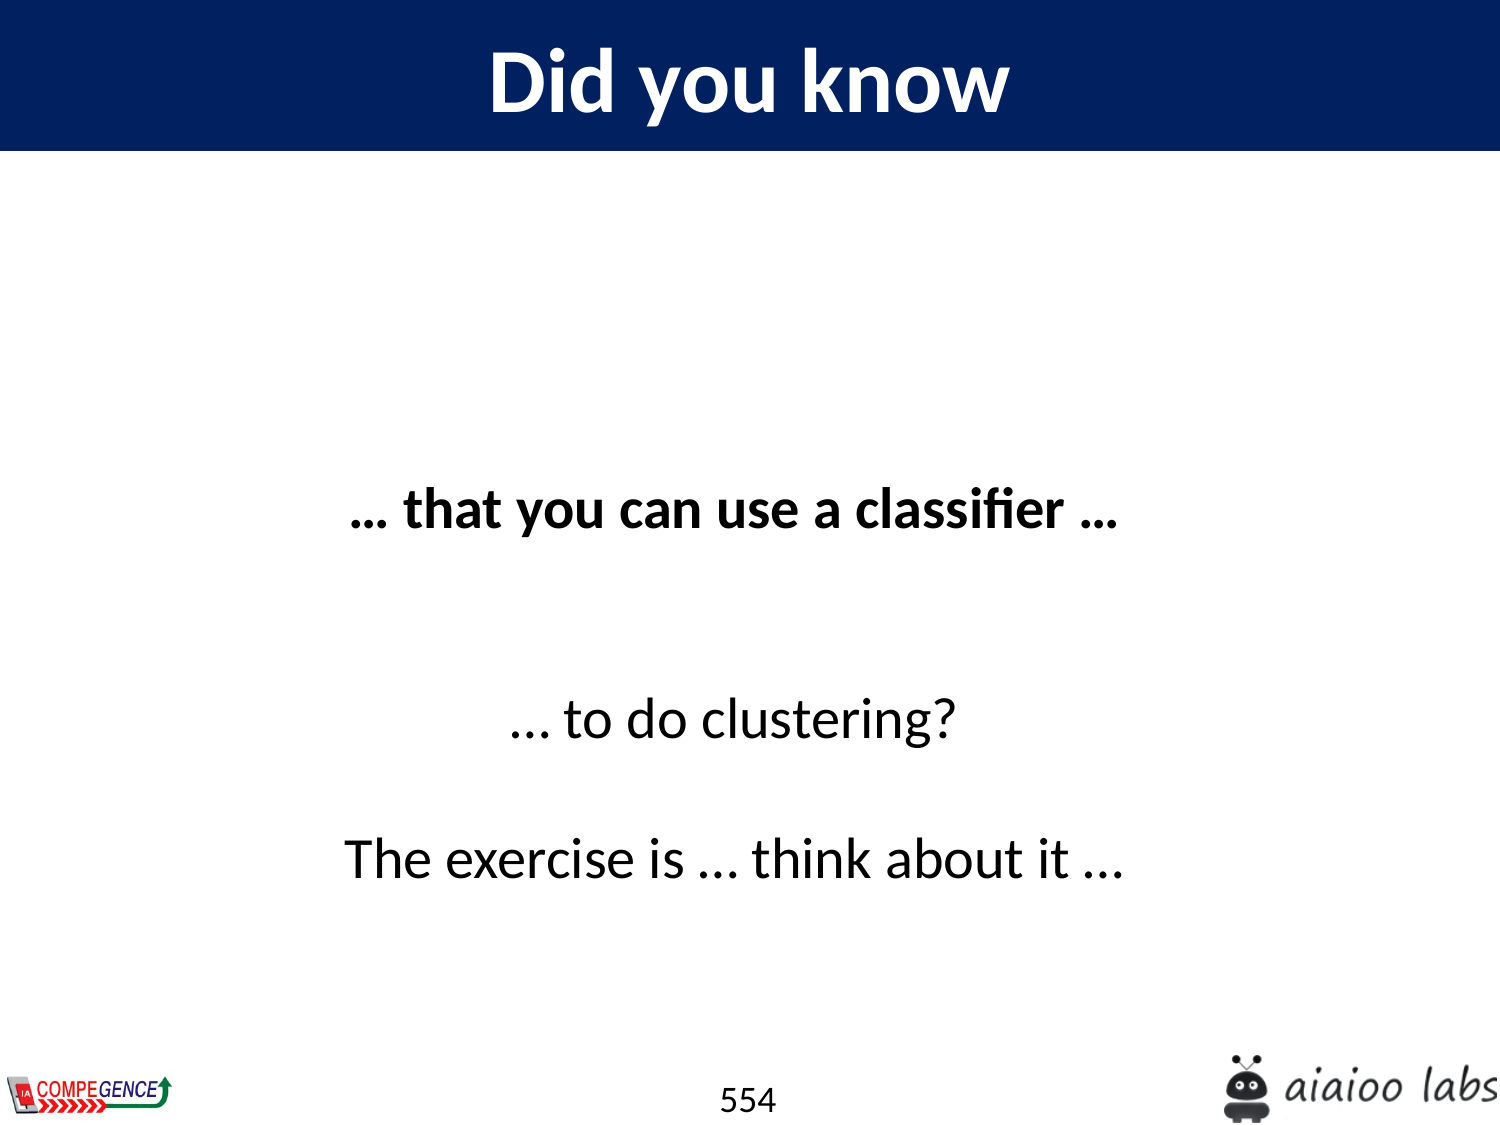

Did you know
… that you can use a classifier …

… to do clustering?

The exercise is … think about it …